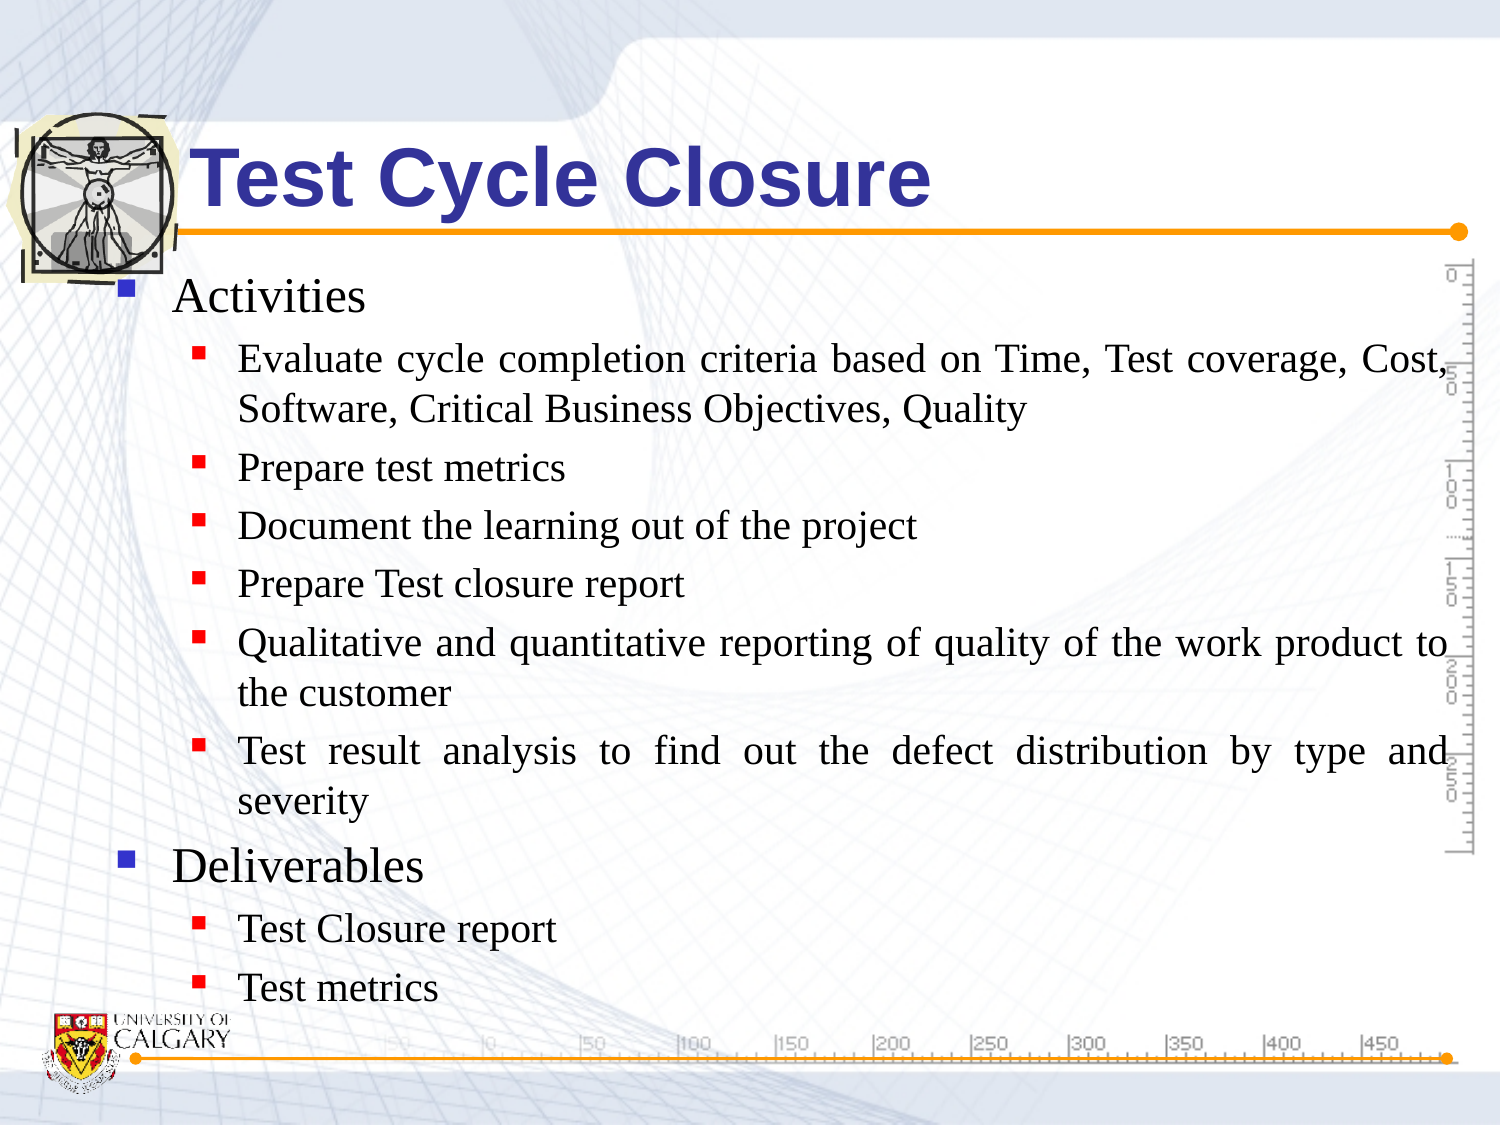

# Test Cycle Closure
Activities
Evaluate cycle completion criteria based on Time, Test coverage, Cost, Software, Critical Business Objectives, Quality
Prepare test metrics
Document the learning out of the project
Prepare Test closure report
Qualitative and quantitative reporting of quality of the work product to the customer
Test result analysis to find out the defect distribution by type and severity
Deliverables
Test Closure report
Test metrics